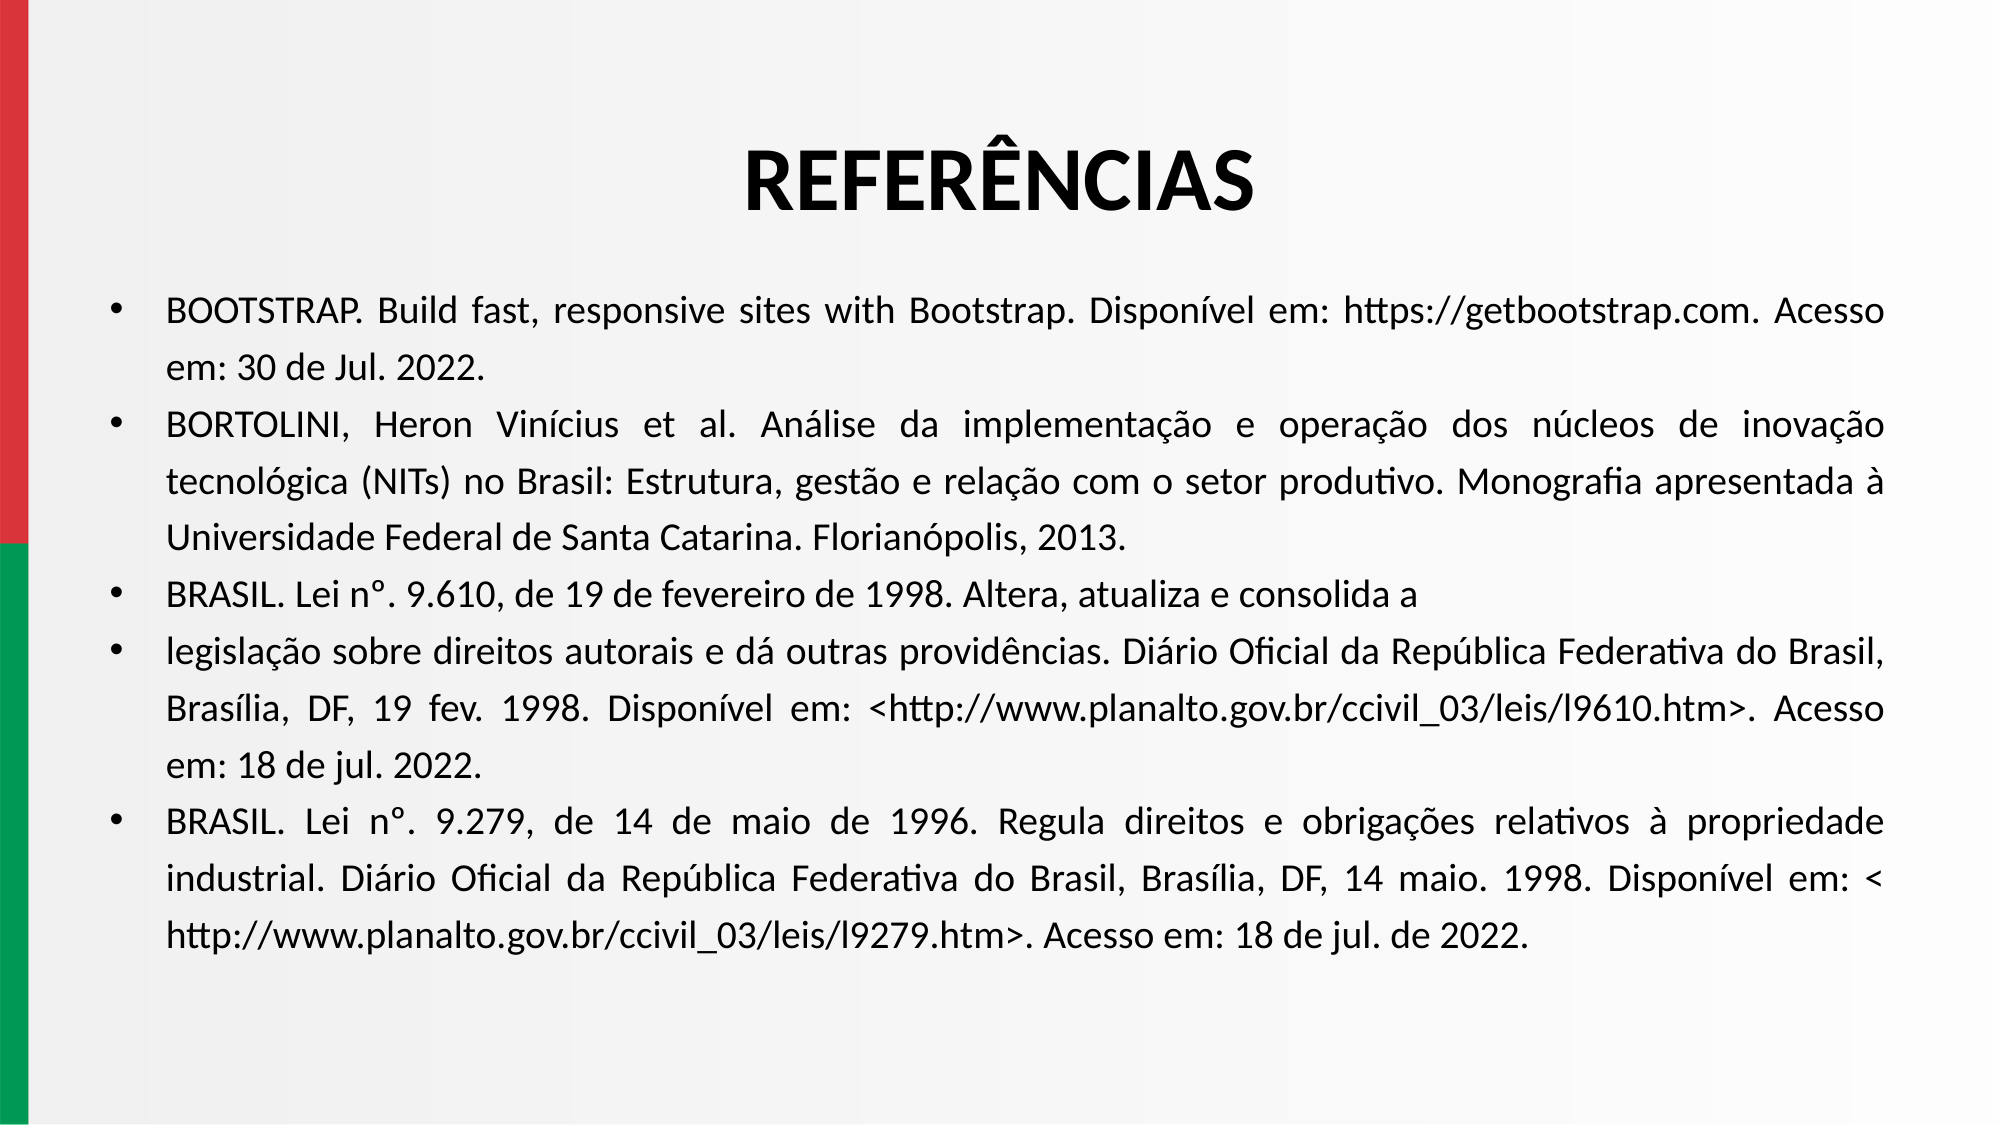

# REFERÊNCIAS
BOOTSTRAP. Build fast, responsive sites with Bootstrap. Disponível em: https://getbootstrap.com. Acesso em: 30 de Jul. 2022.
BORTOLINI, Heron Vinícius et al. Análise da implementação e operação dos núcleos de inovação tecnológica (NITs) no Brasil: Estrutura, gestão e relação com o setor produtivo. Monografia apresentada à Universidade Federal de Santa Catarina. Florianópolis, 2013.
BRASIL. Lei nº. 9.610, de 19 de fevereiro de 1998. Altera, atualiza e consolida a
legislação sobre direitos autorais e dá outras providências. Diário Oficial da República Federativa do Brasil, Brasília, DF, 19 fev. 1998. Disponível em: <http://www.planalto.gov.br/ccivil_03/leis/l9610.htm>. Acesso em: 18 de jul. 2022.
BRASIL. Lei nº. 9.279, de 14 de maio de 1996. Regula direitos e obrigações relativos à propriedade industrial. Diário Oficial da República Federativa do Brasil, Brasília, DF, 14 maio. 1998. Disponível em: < http://www.planalto.gov.br/ccivil_03/leis/l9279.htm>. Acesso em: 18 de jul. de 2022.